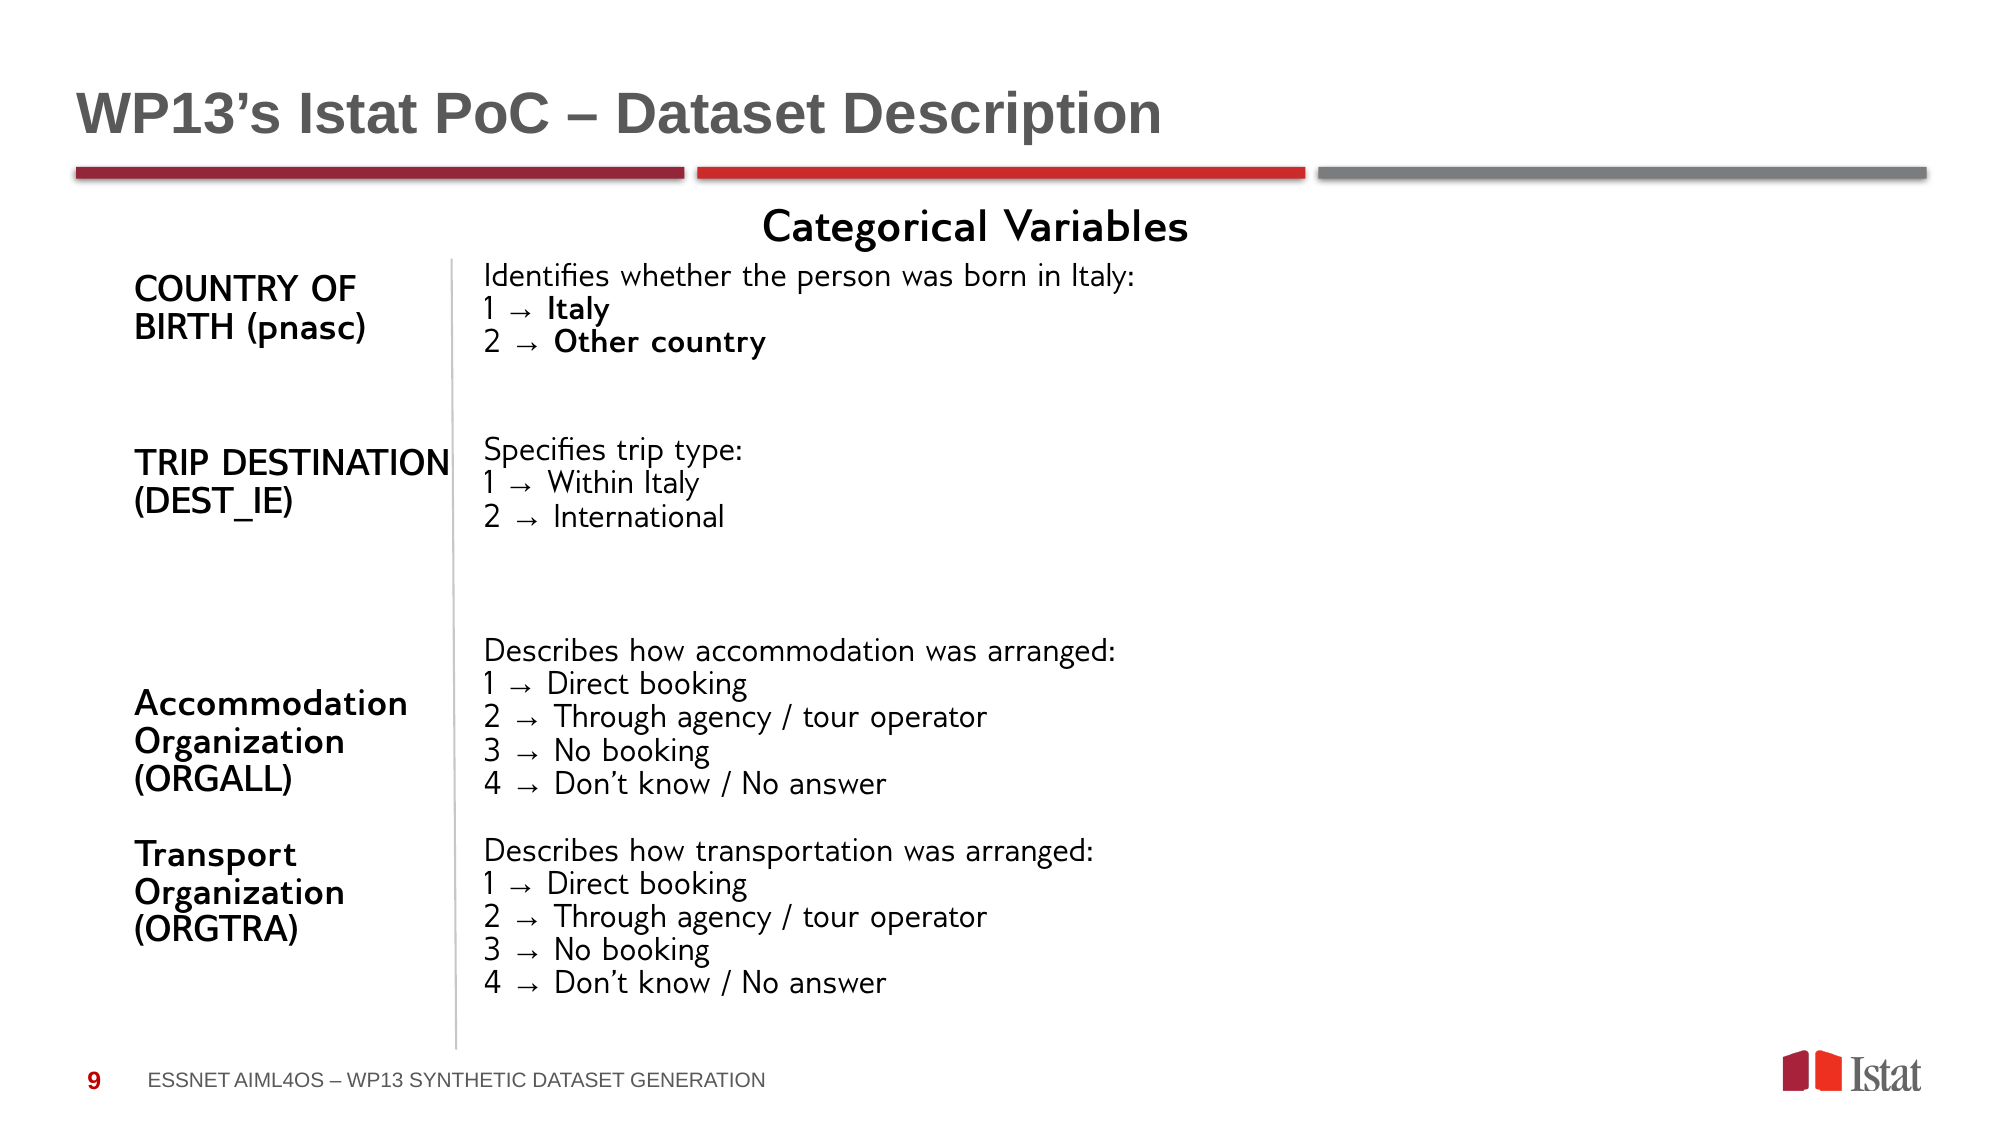

# WP13’s Istat PoC – Dataset Description
Categorical Variables
| COUNTRY OF BIRTH (pnasc) | Identifies whether the person was born in Italy: 1 → Italy 2 → Other country |
| --- | --- |
| TRIP DESTINATION (DEST\_IE) | Specifies trip type: 1 → Within Italy 2 → International |
| Accommodation Organization (ORGALL) Transport Organization (ORGTRA) | Describes how accommodation was arranged: 1 → Direct booking 2 → Through agency / tour operator 3 → No booking 4 → Don’t know / No answer Describes how transportation was arranged: 1 → Direct booking 2 → Through agency / tour operator 3 → No booking 4 → Don’t know / No answer |
|  |  |
|  |  |
|  |  |
|  |  |
EsSNet AIML4OS – WP13 Synthetic Dataset generation
9